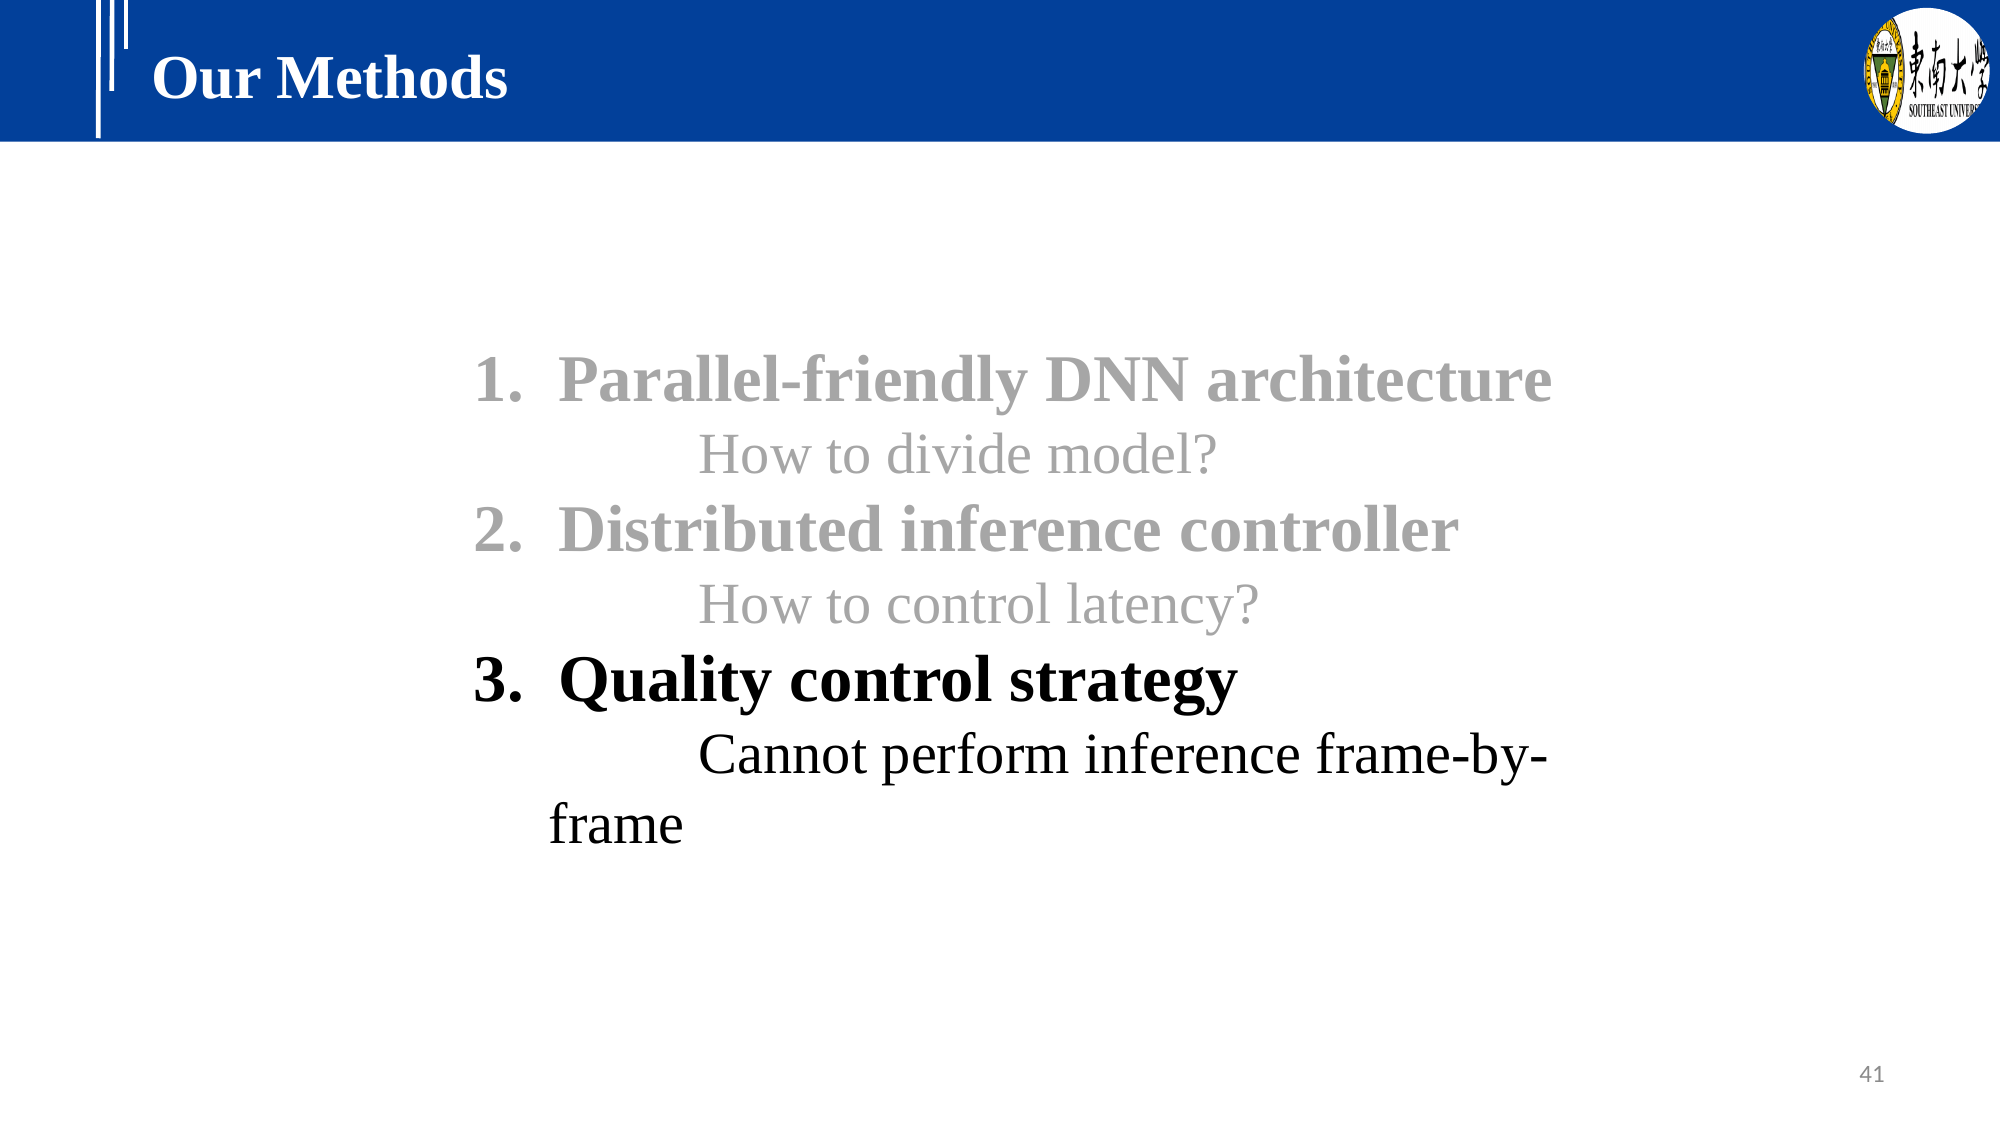

# Our Methods
Parallel-friendly DNN architecture
	How to divide model?
Distributed inference controller
	How to control latency?
Quality control strategy
	Cannot perform inference frame-by-frame
41